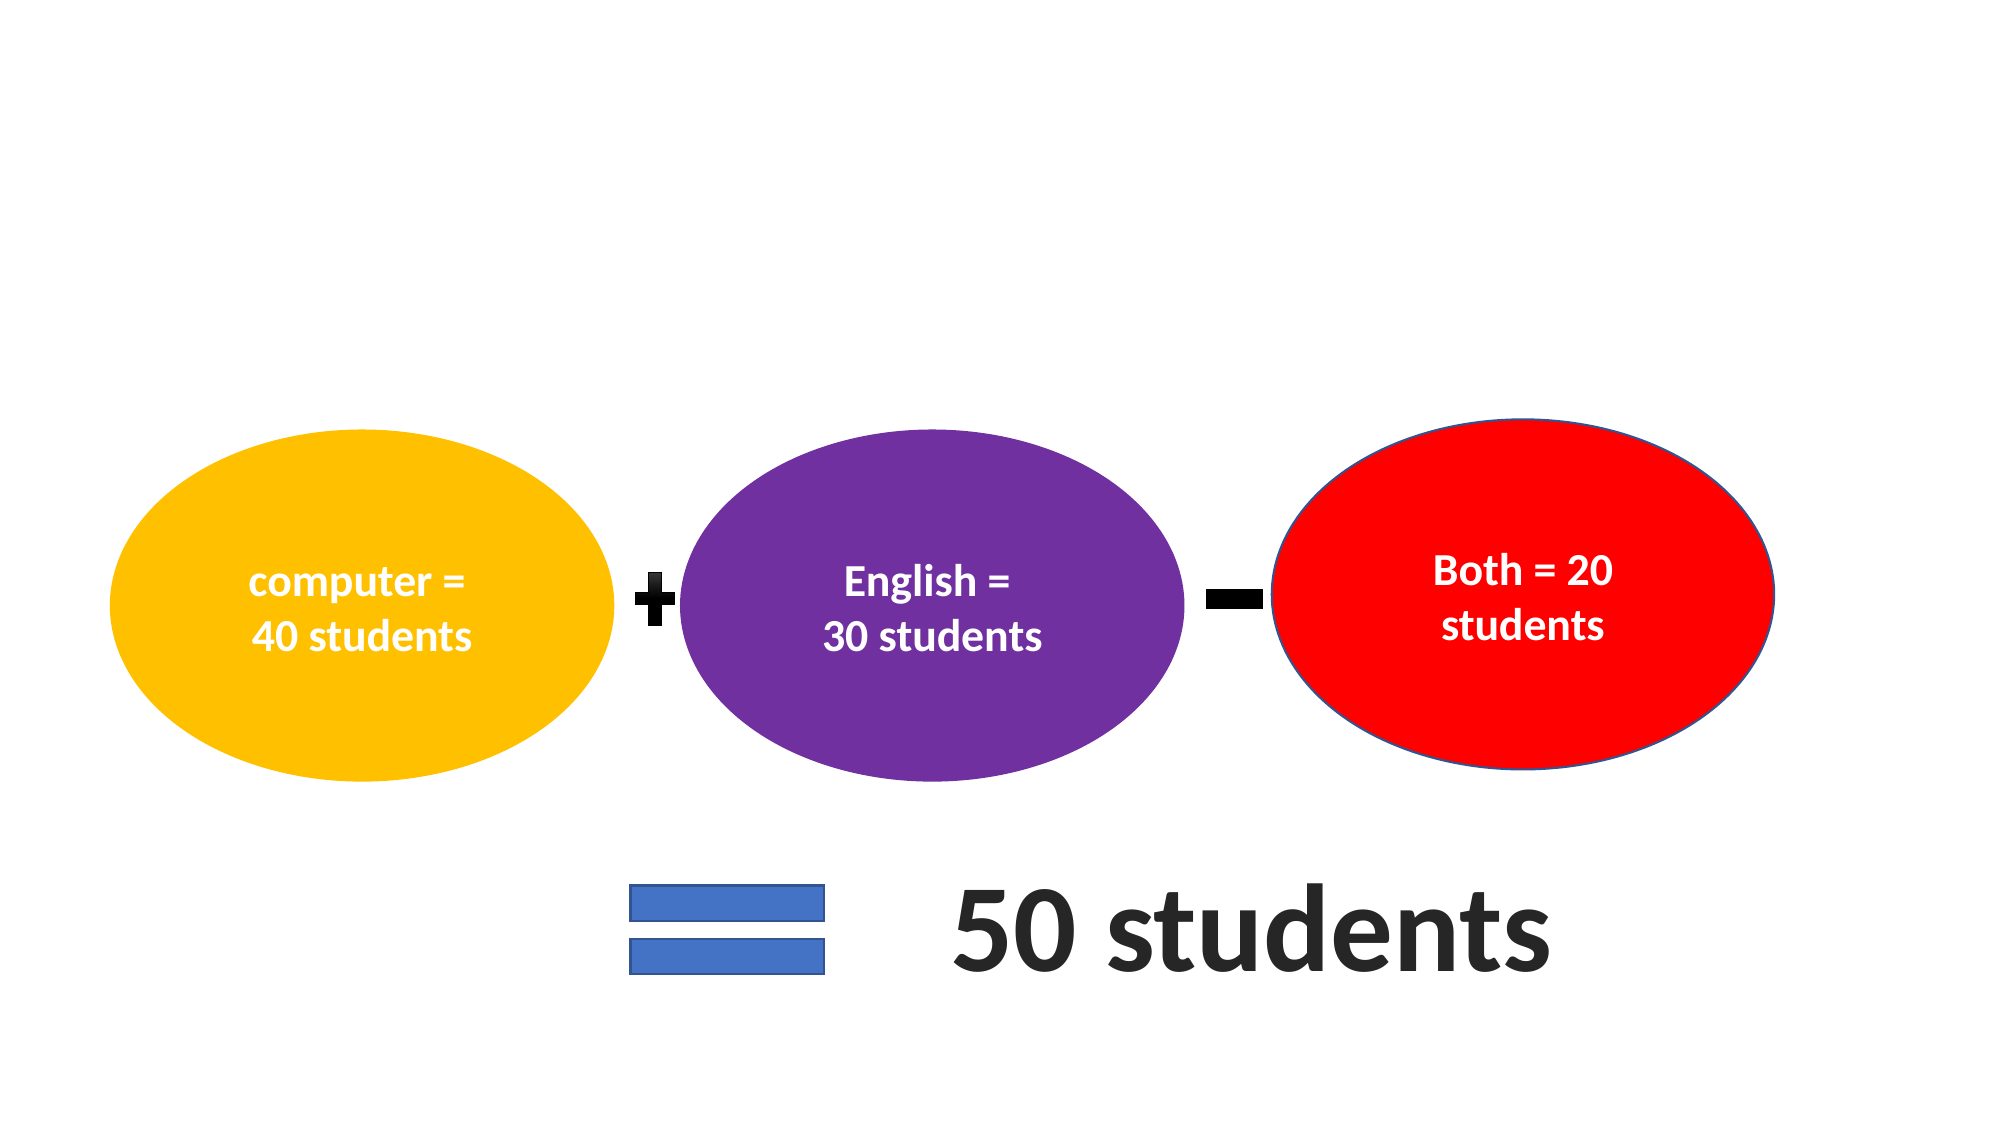

#

Both = 20 students
English =
30 students
computer =
40 students

50 students